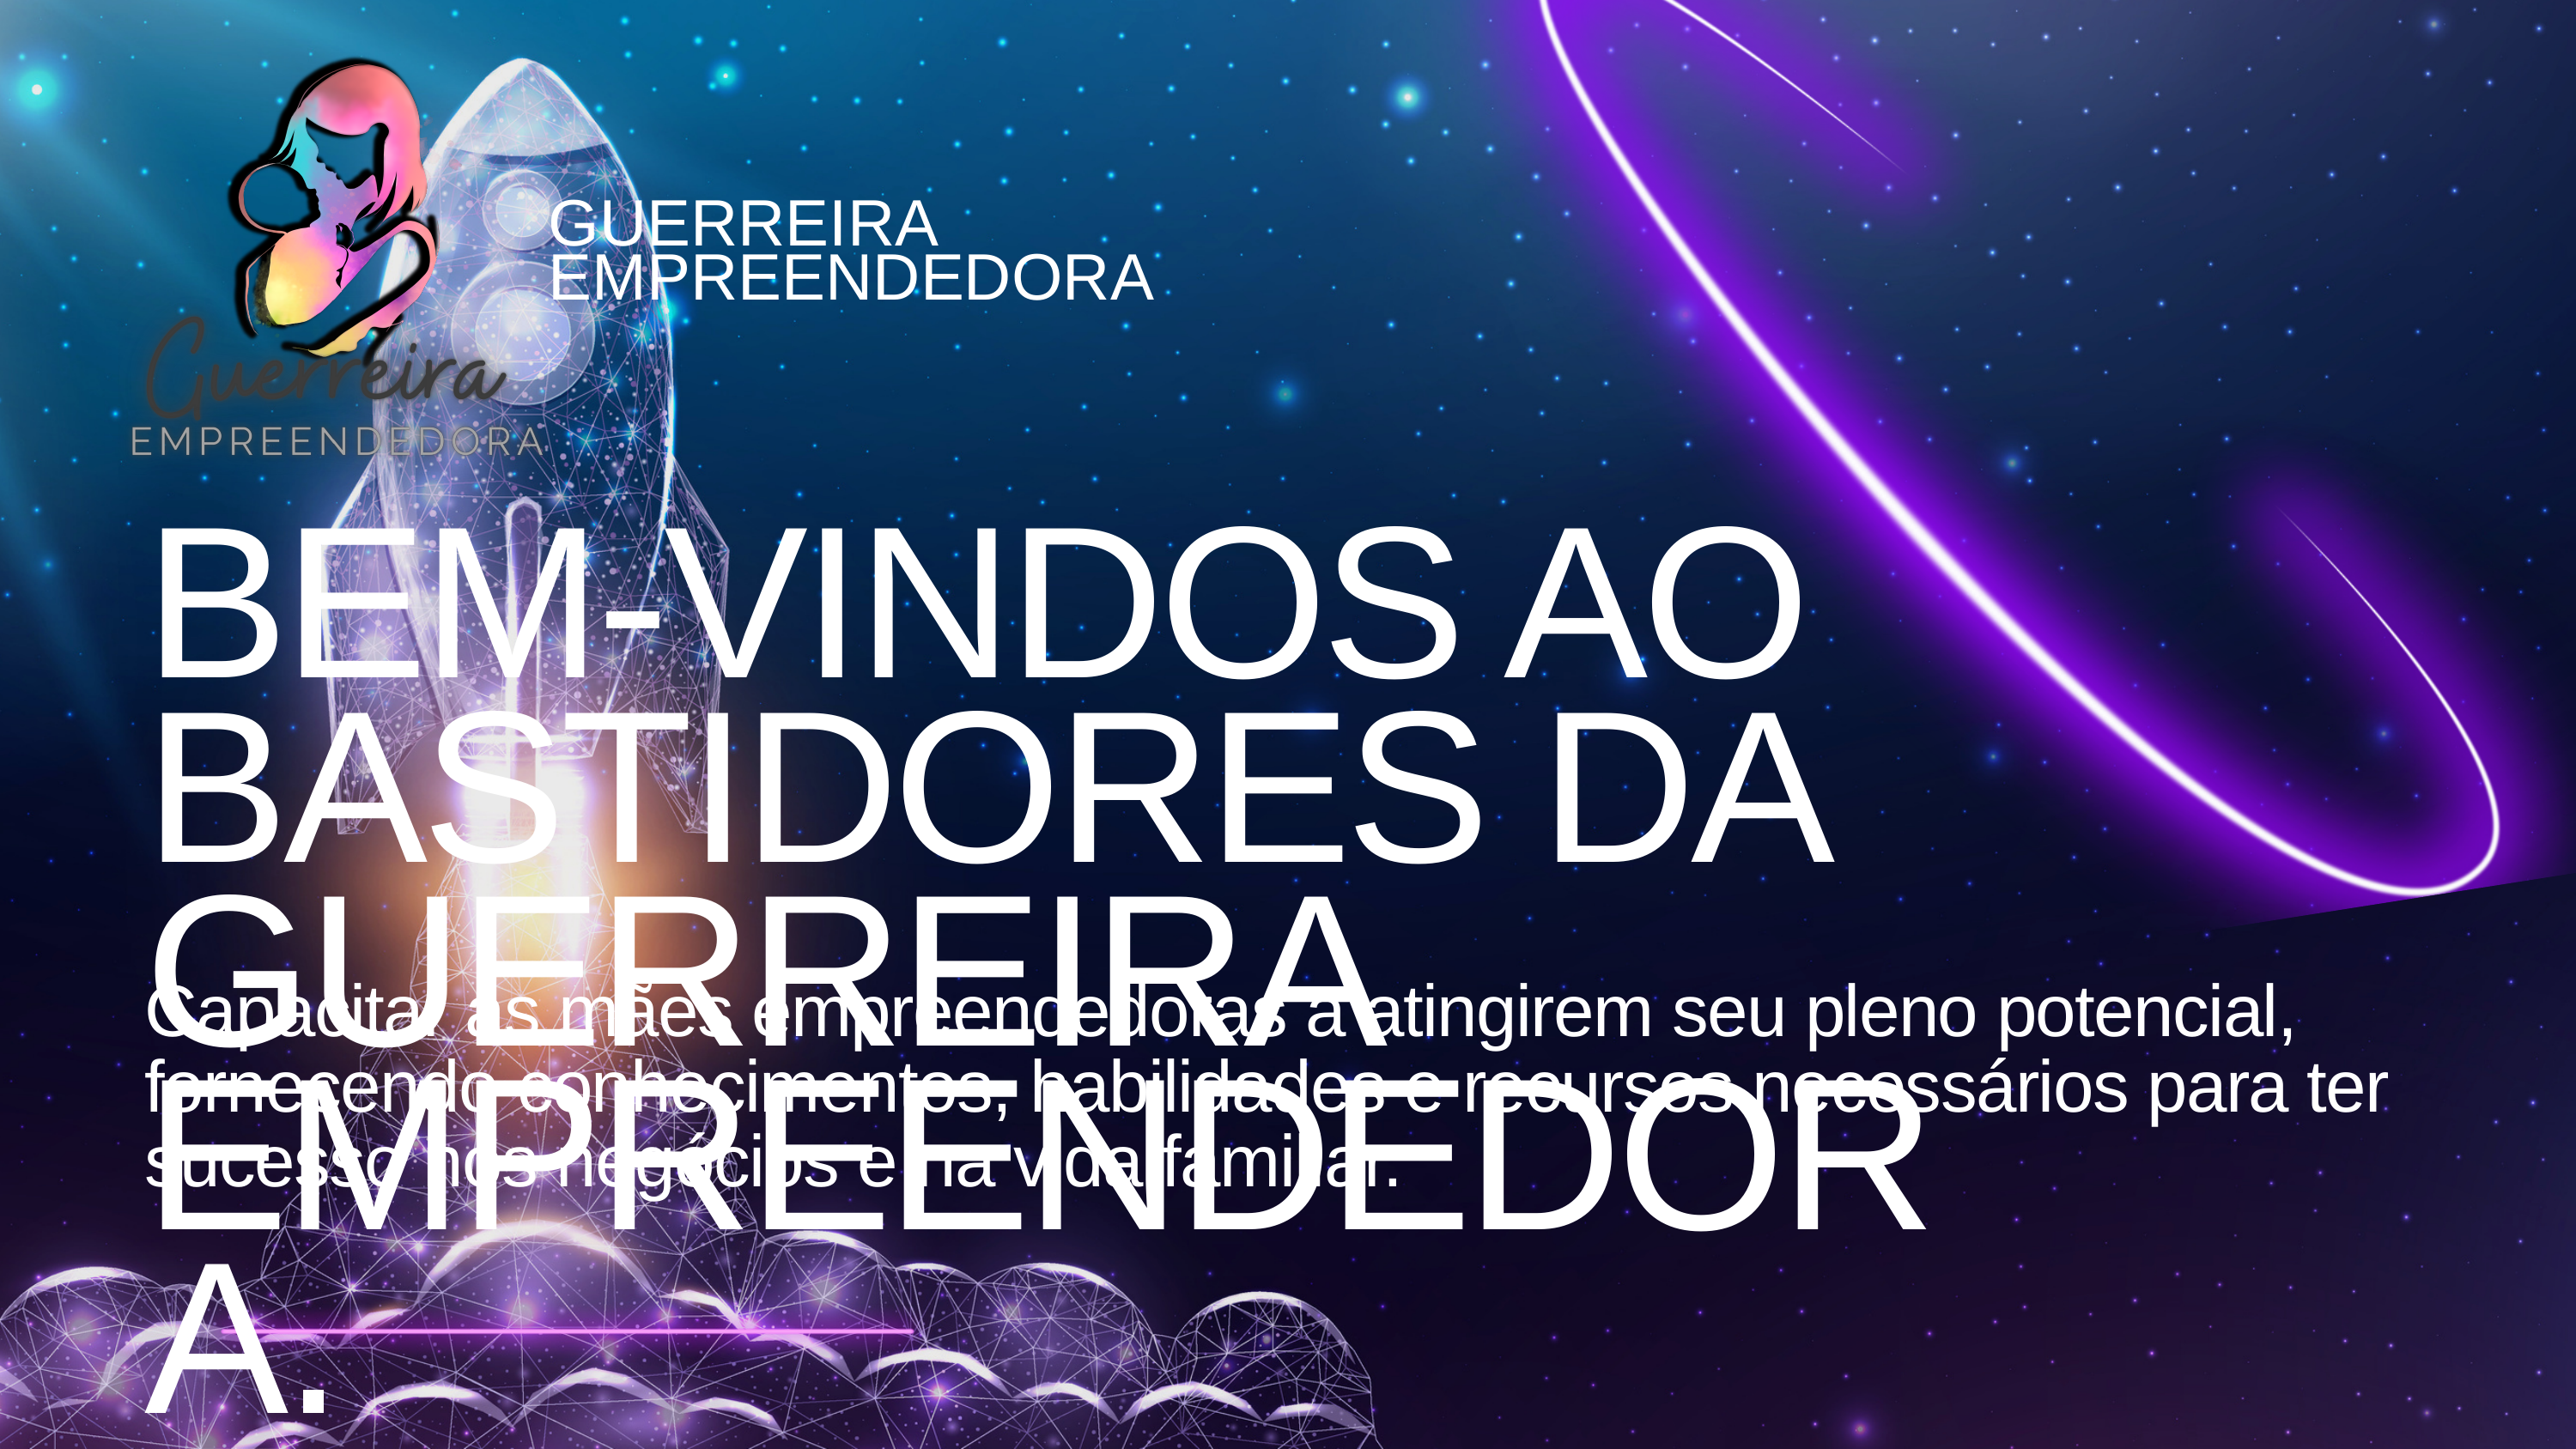

GUERREIRA EMPREENDEDORA
BEM-VINDOS AO BASTIDORES DA GUERREIRA EMPREENDEDORA.
Capacitar as mães empreendedoras a atingirem seu pleno potencial, fornecendo conhecimentos, habilidades e recursos necessários para ter sucesso nos negócios e na vida familiar.